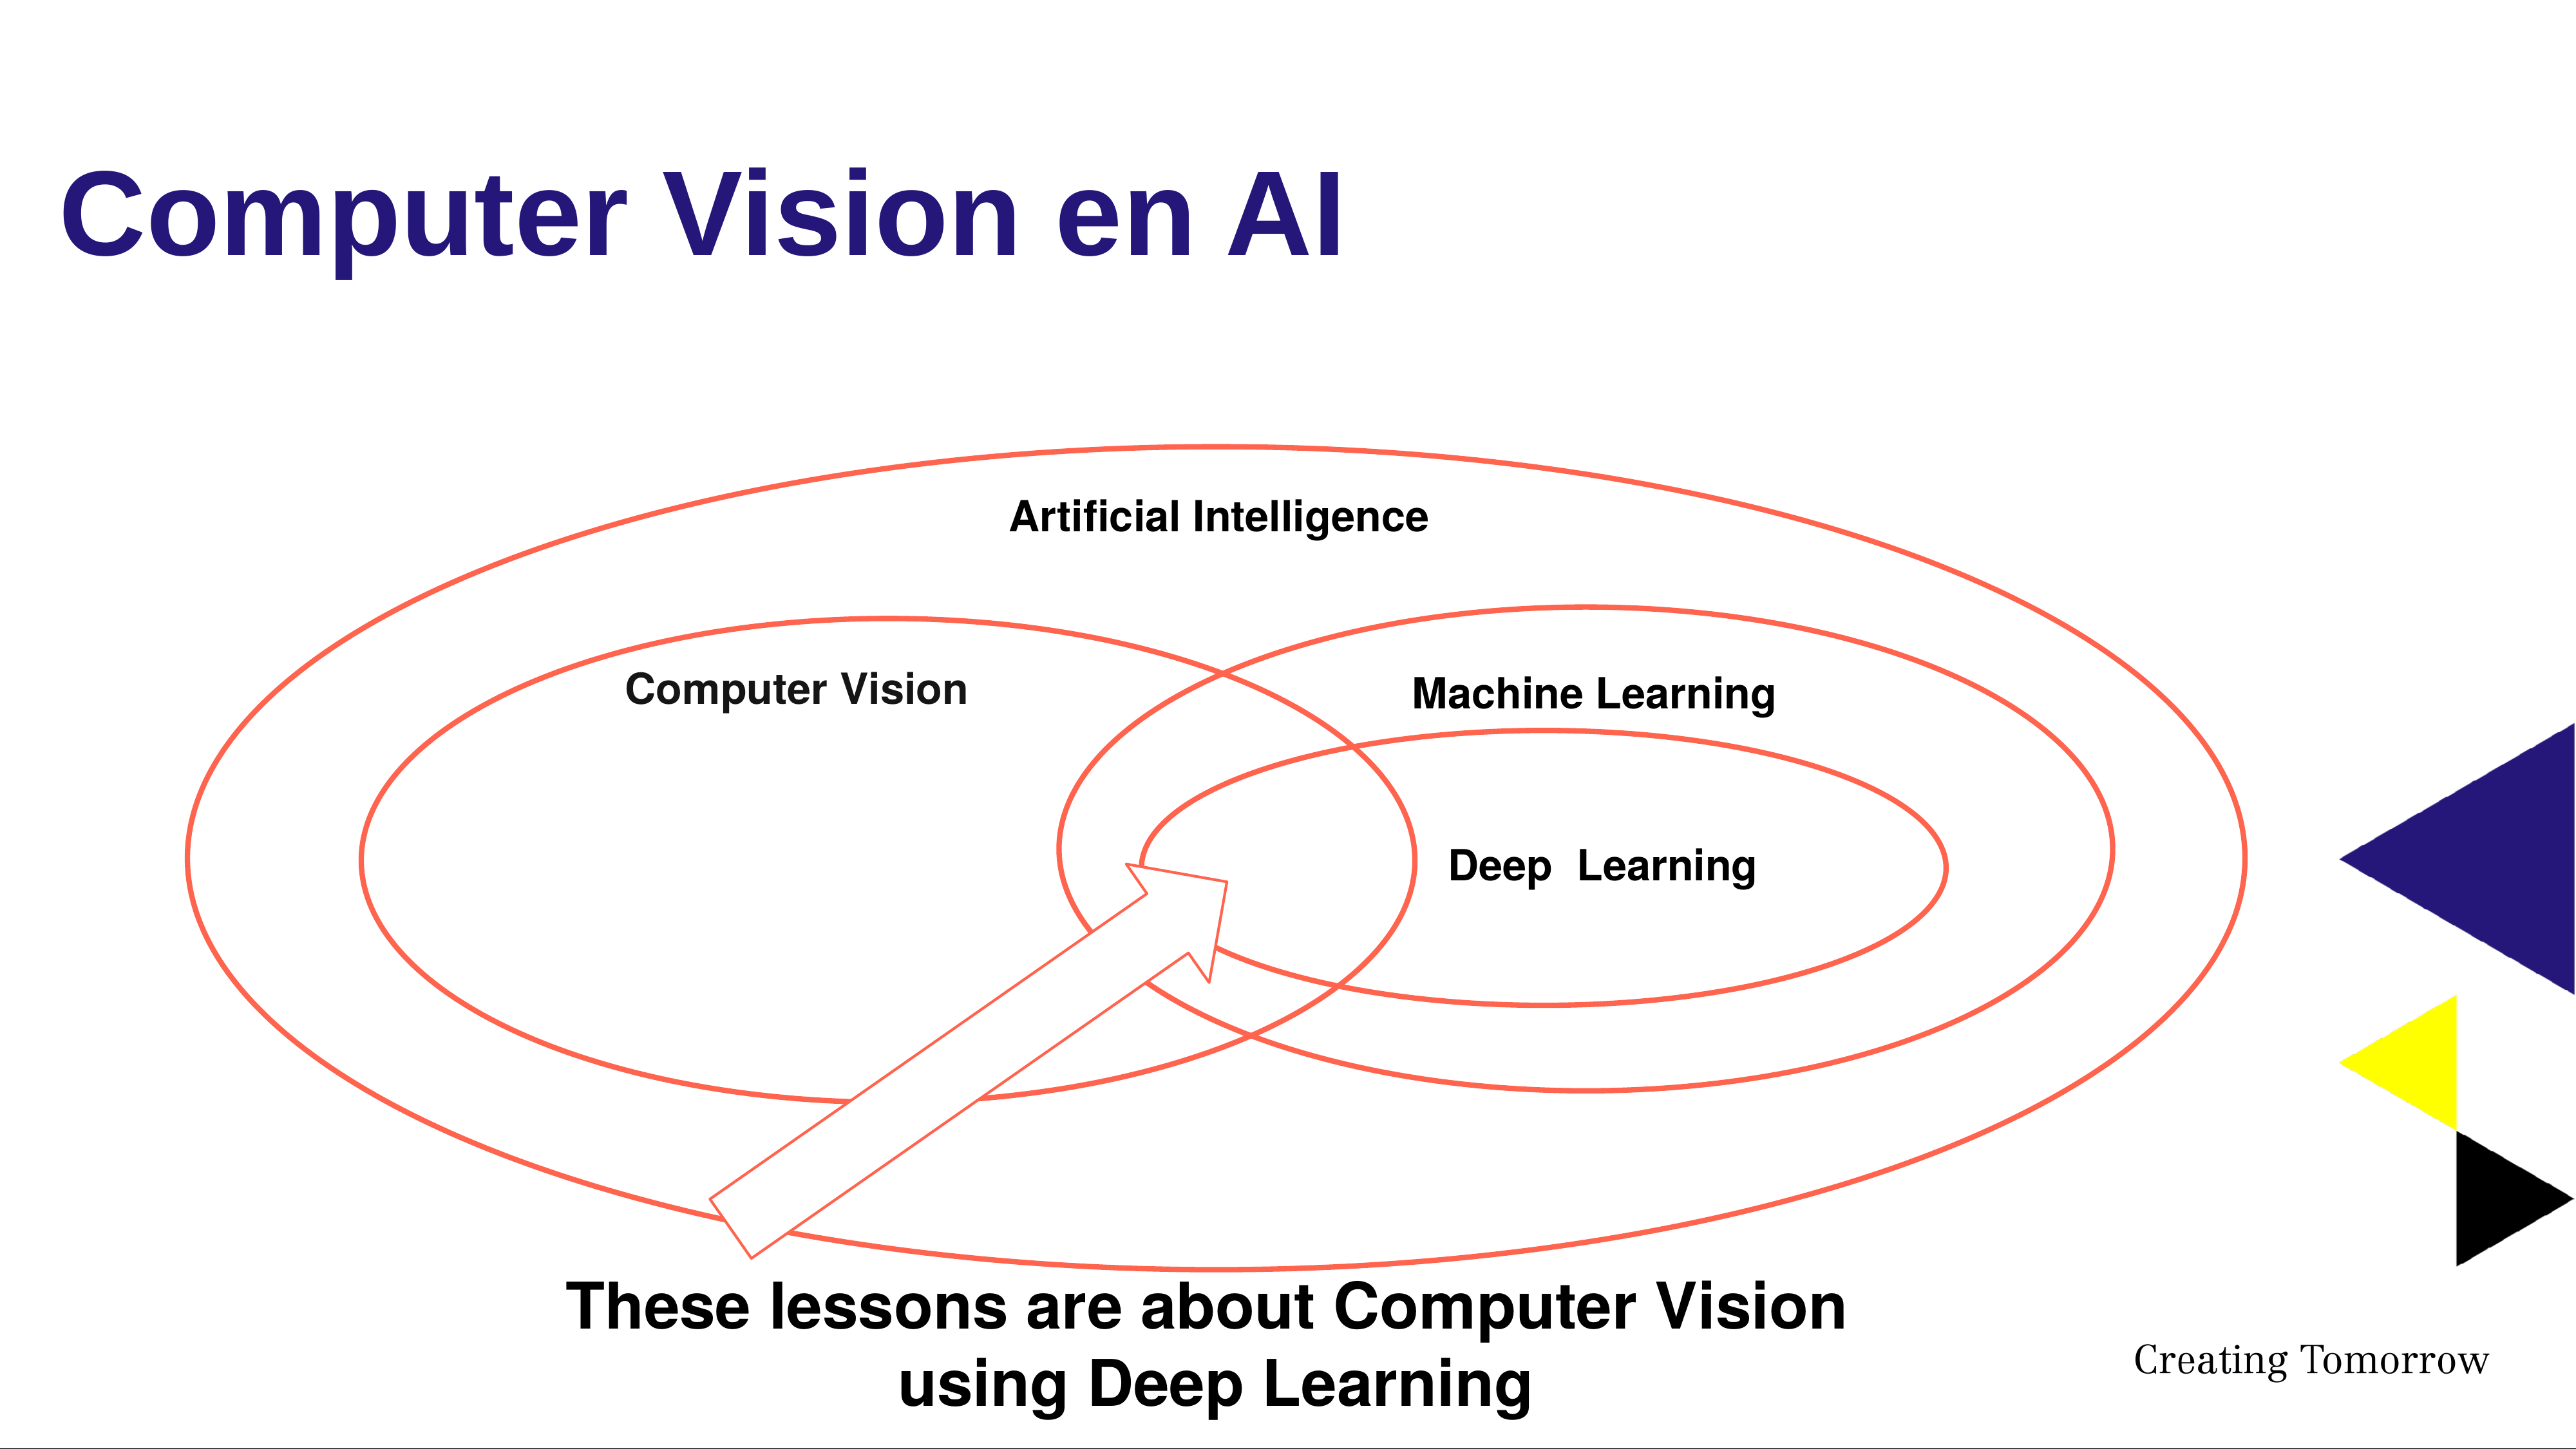

# Computer Vision en AI

Artificial Intelligence

Computer Vision
Machine Learning

Deep  Learning
These lessons are about Computer Vision
using Deep Learning